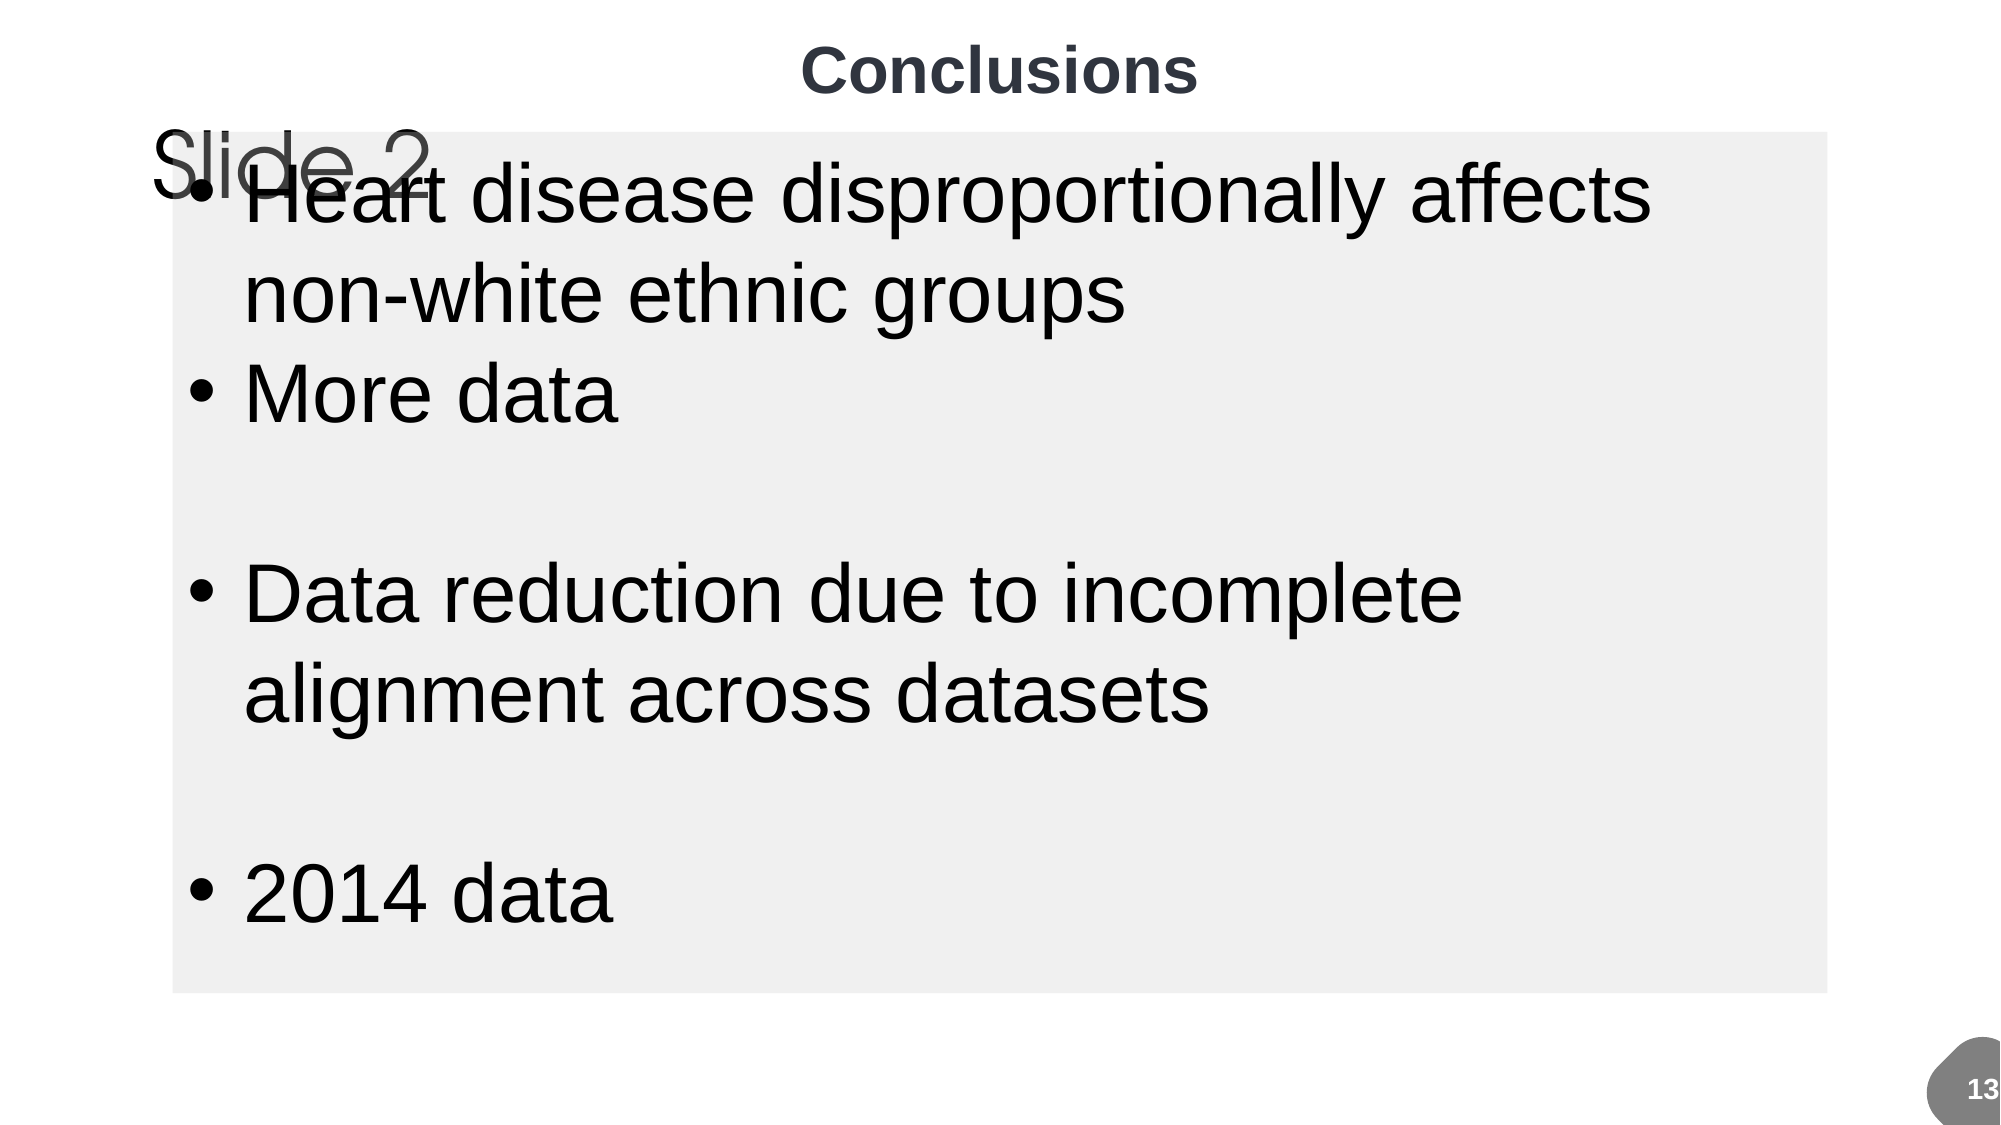

Conclusions
# Slide 2
Heart disease disproportionally affects non-white ethnic groups
More data

Data reduction due to incomplete alignment across datasets

2014 data

13